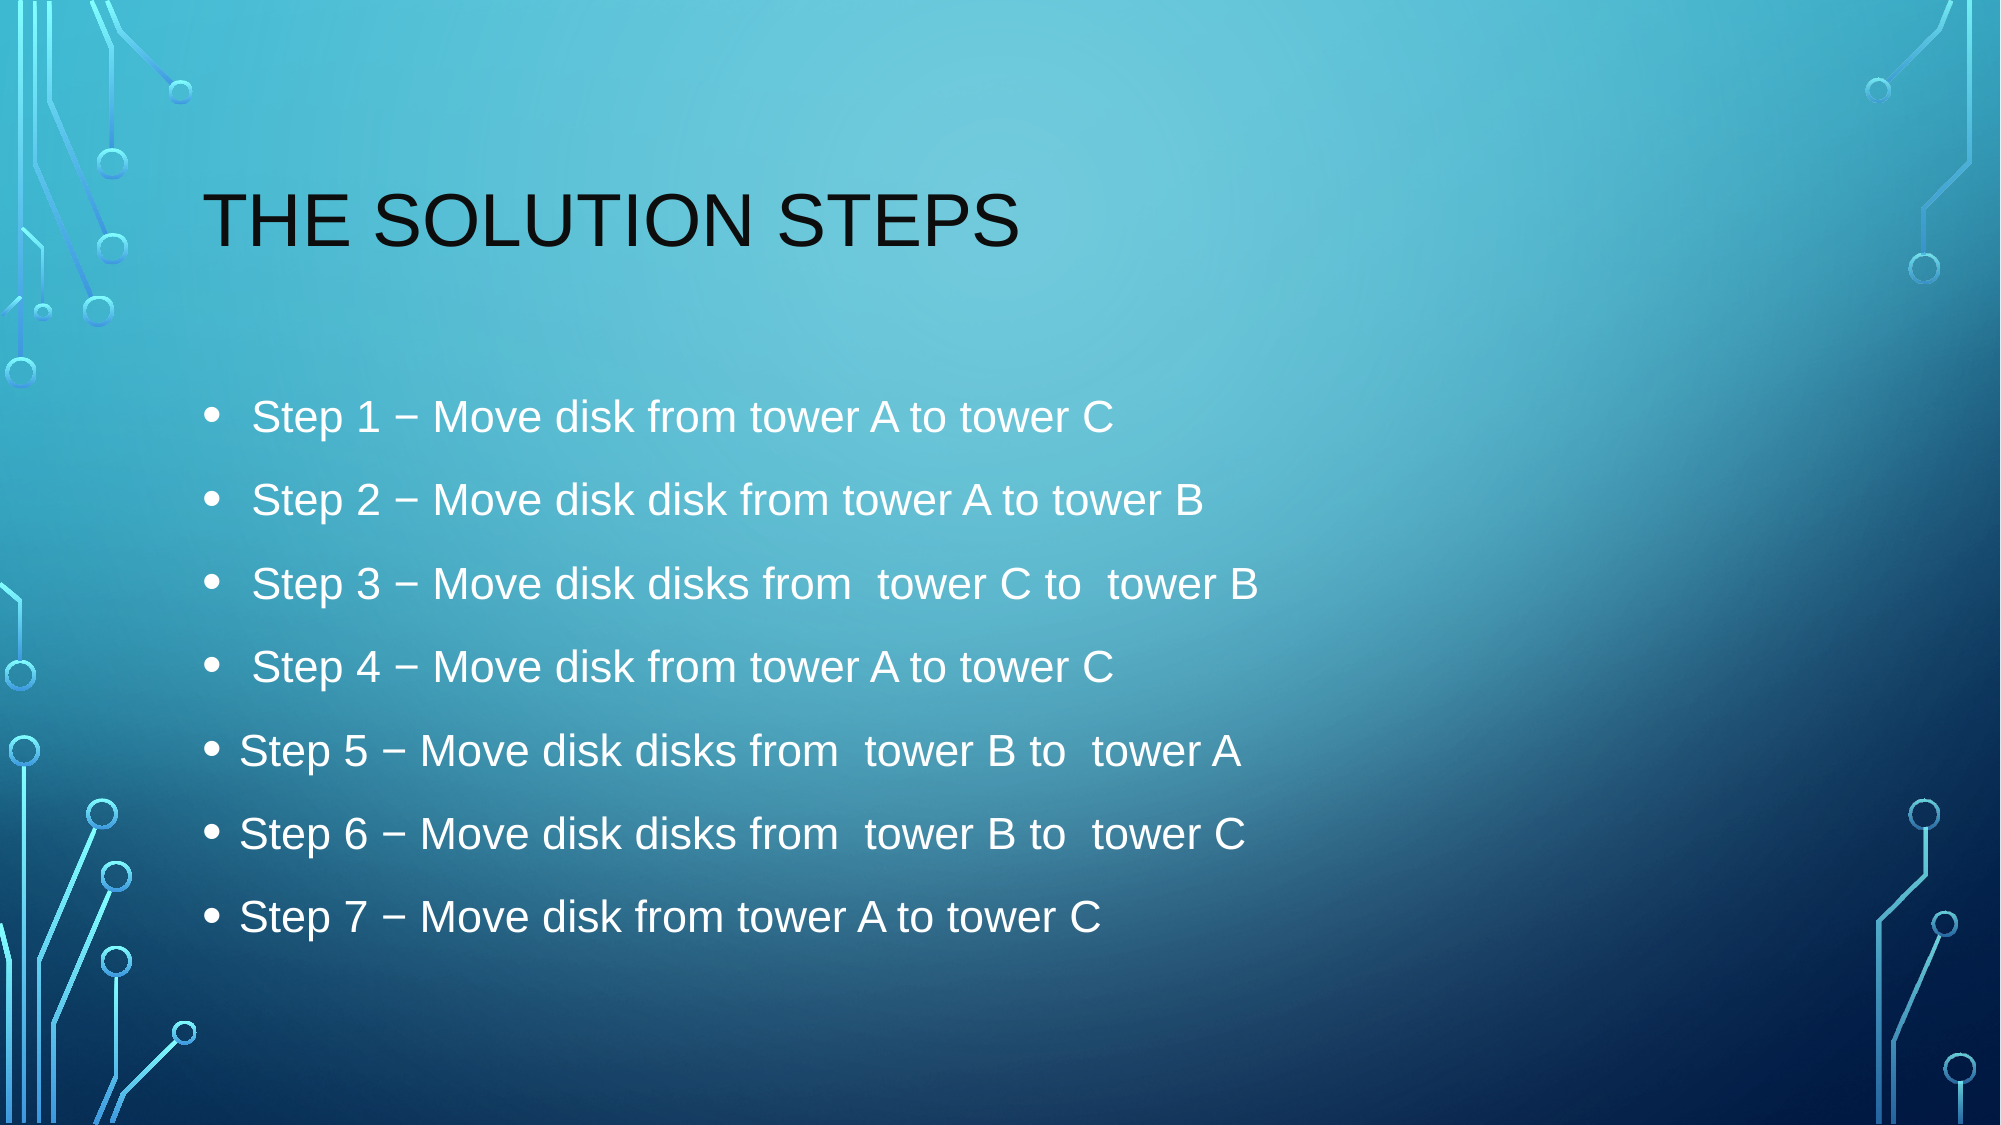

# The Solution steps
 Step 1 − Move disk from tower A to tower C
 Step 2 − Move disk disk from tower A to tower B
 Step 3 − Move disk disks from  tower C to  tower B
 Step 4 − Move disk from tower A to tower C
Step 5 − Move disk disks from  tower B to  tower A
Step 6 − Move disk disks from  tower B to  tower C
Step 7 − Move disk from tower A to tower C